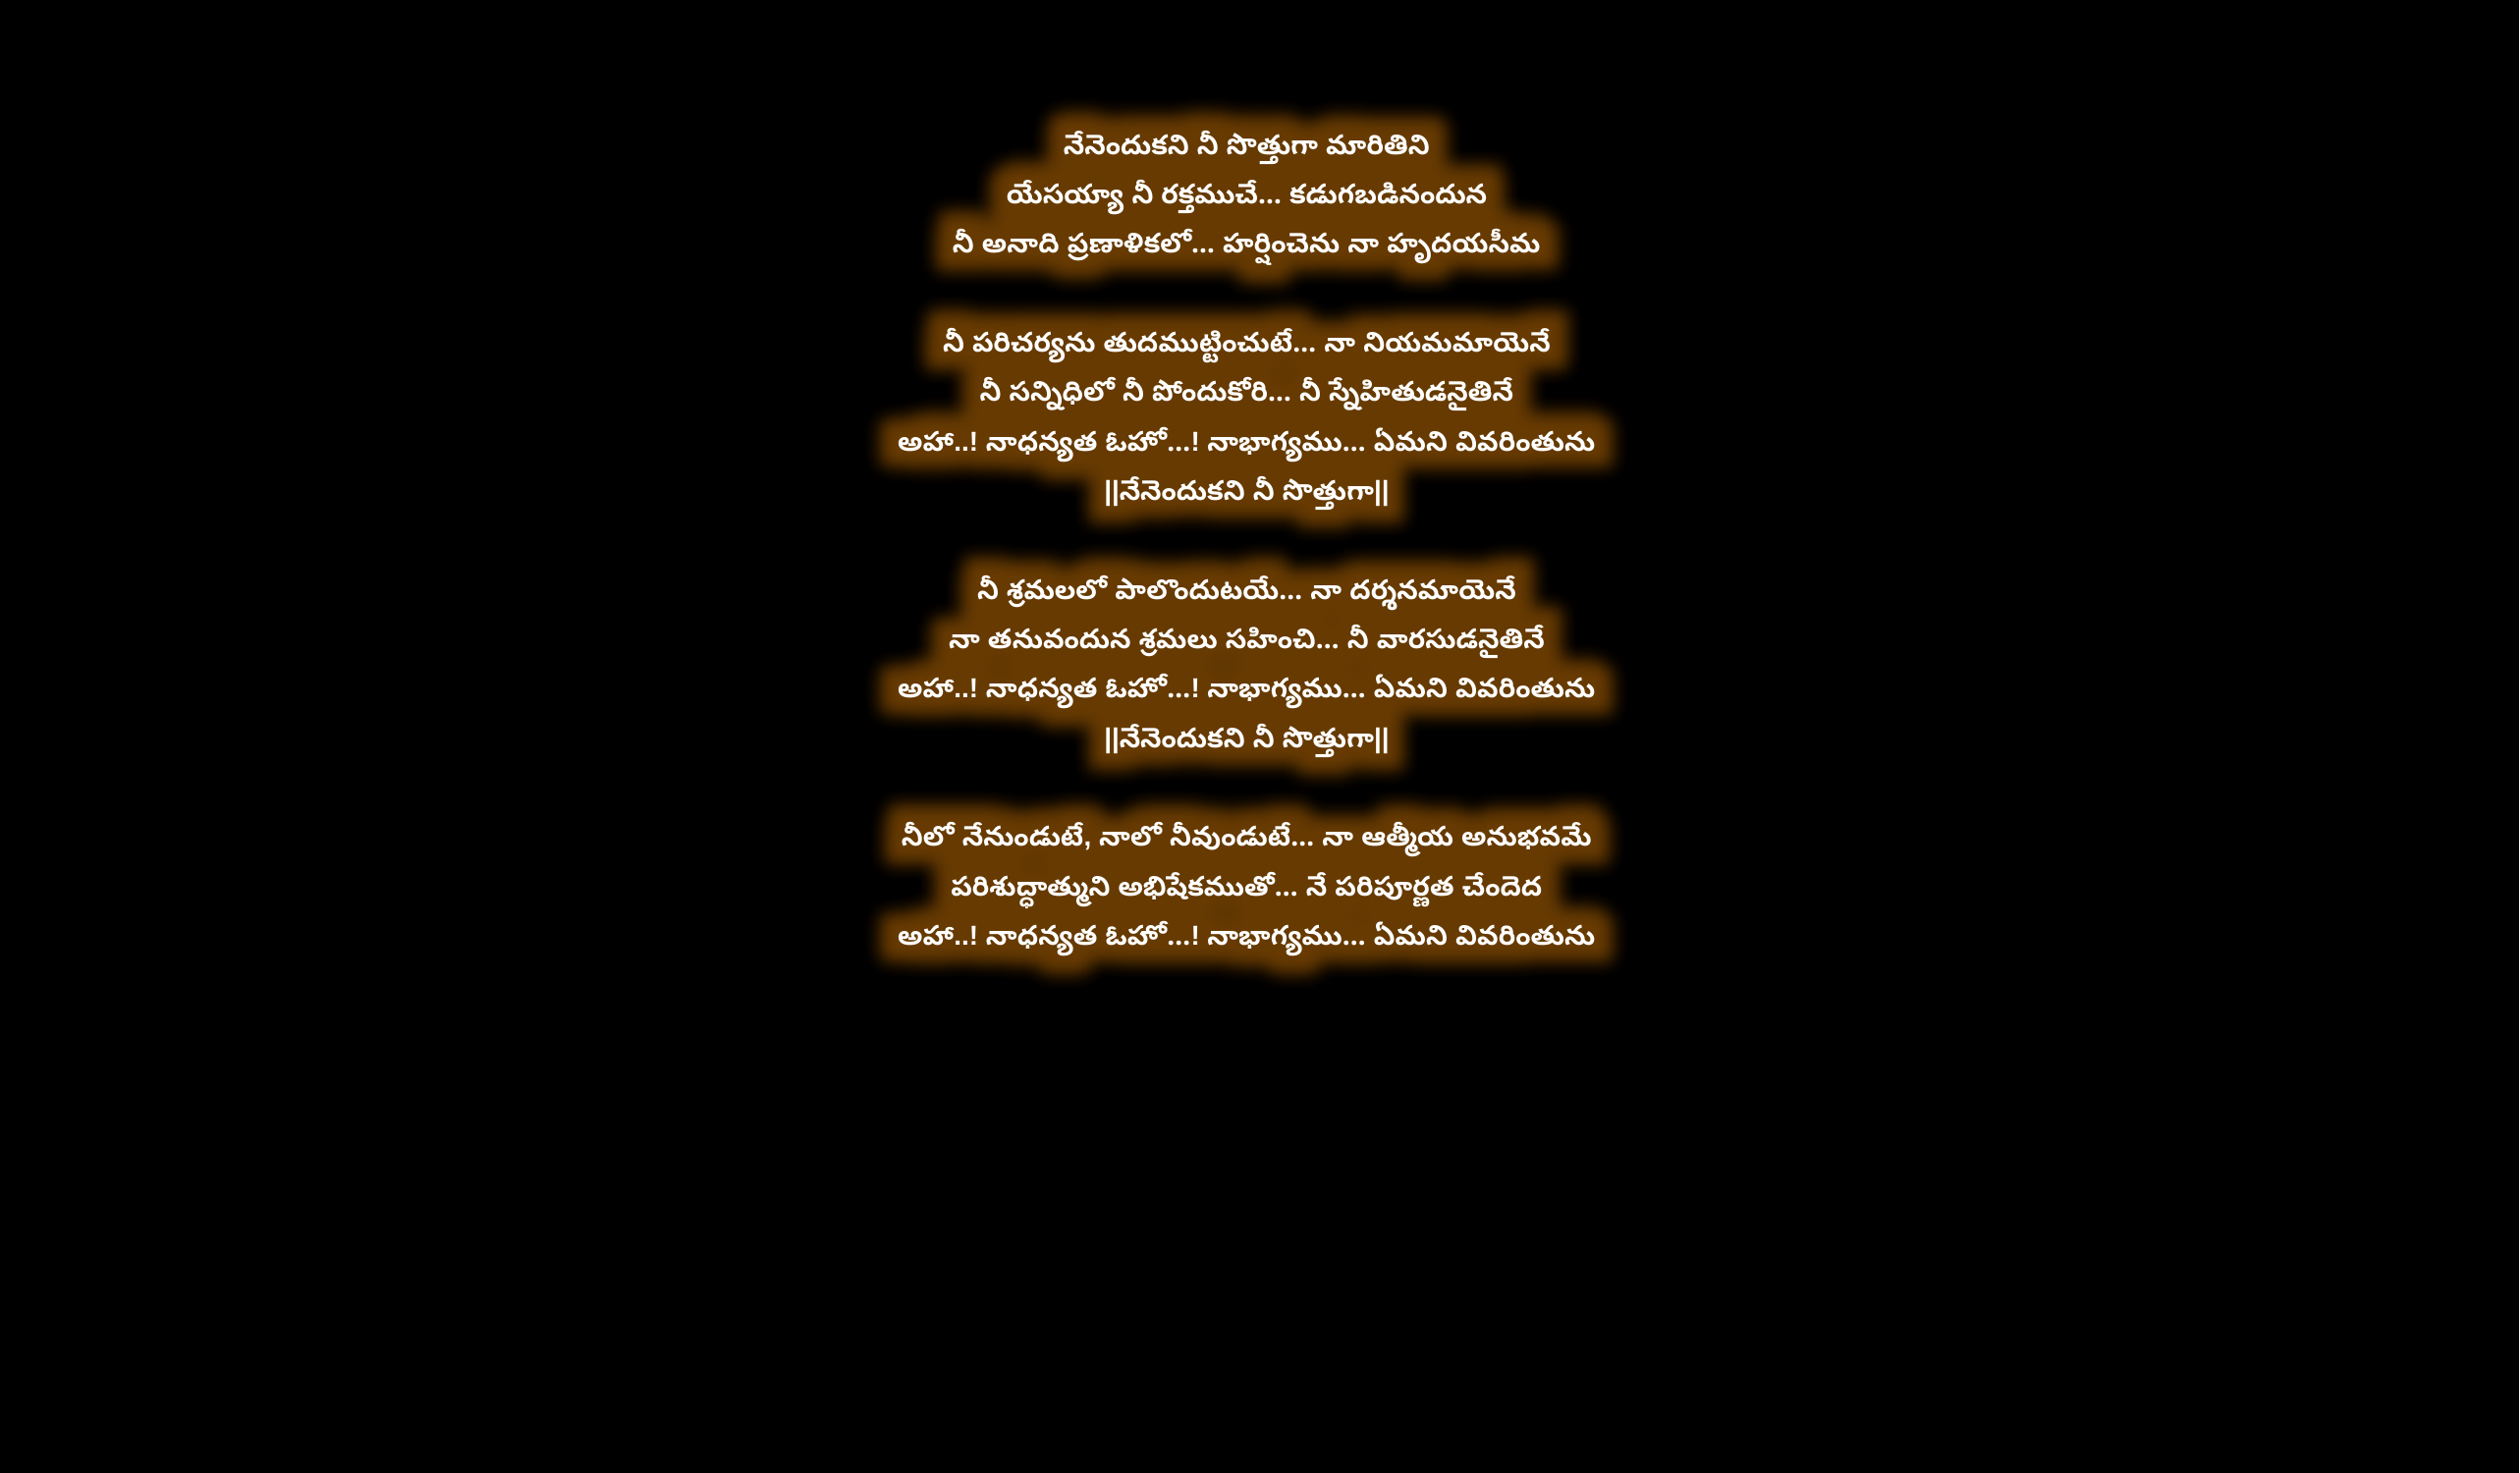

నేనెందుకని నీ సొత్తుగా మారితిని
యేసయ్యా నీ రక్తముచే… కడుగబడినందున
నీ అనాది ప్రణాళికలో… హర్షించెను నా హృదయసీమ

నీ పరిచర్యను తుదముట్టించుటే… నా నియమమాయెనే
నీ సన్నిధిలో నీ పోందుకోరి… నీ స్నేహితుడనైతినే
అహా..! నాధన్యత ఓహో…! నాభాగ్యము… ఏమని వివరింతును
||నేనెందుకని నీ సొత్తుగా||

నీ శ్రమలలో పాలొందుటయే… నా దర్శనమాయెనే
నా తనువందున శ్రమలు సహించి… నీ వారసుడనైతినే
అహా..! నాధన్యత ఓహో…! నాభాగ్యము… ఏమని వివరింతును
||నేనెందుకని నీ సొత్తుగా||

నీలో నేనుండుటే, నాలో నీవుండుటే… నా ఆత్మీయ అనుభవమే
పరిశుద్ధాత్ముని అభిషేకముతో… నే పరిపూర్ణత చేందెద
అహా..! నాధన్యత ఓహో…! నాభాగ్యము… ఏమని వివరింతును